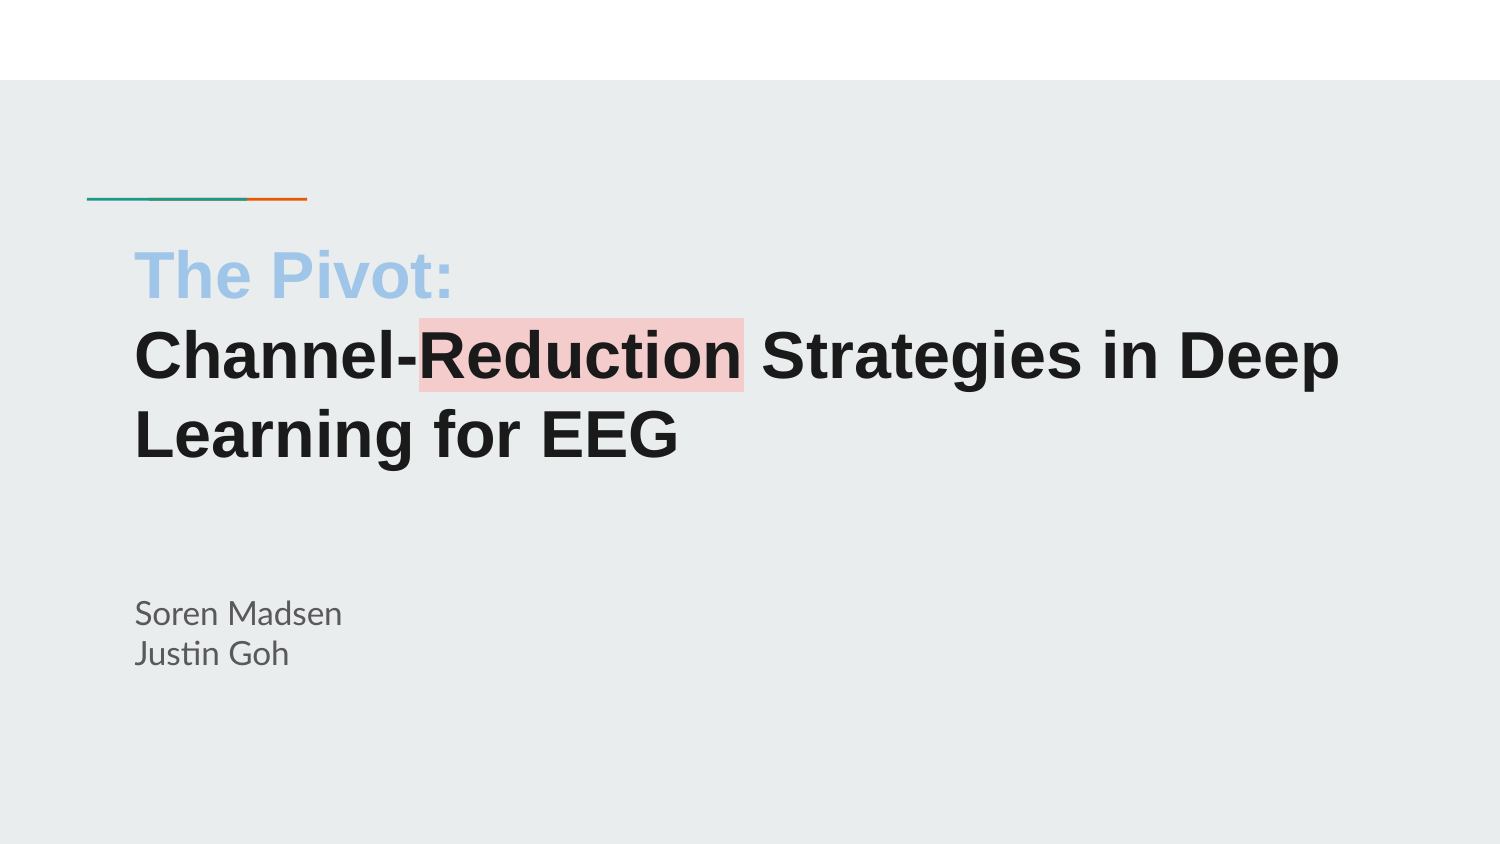

# The Pivot:
Channel-Reduction Strategies in Deep Learning for EEG

Soren Madsen
Justin Goh